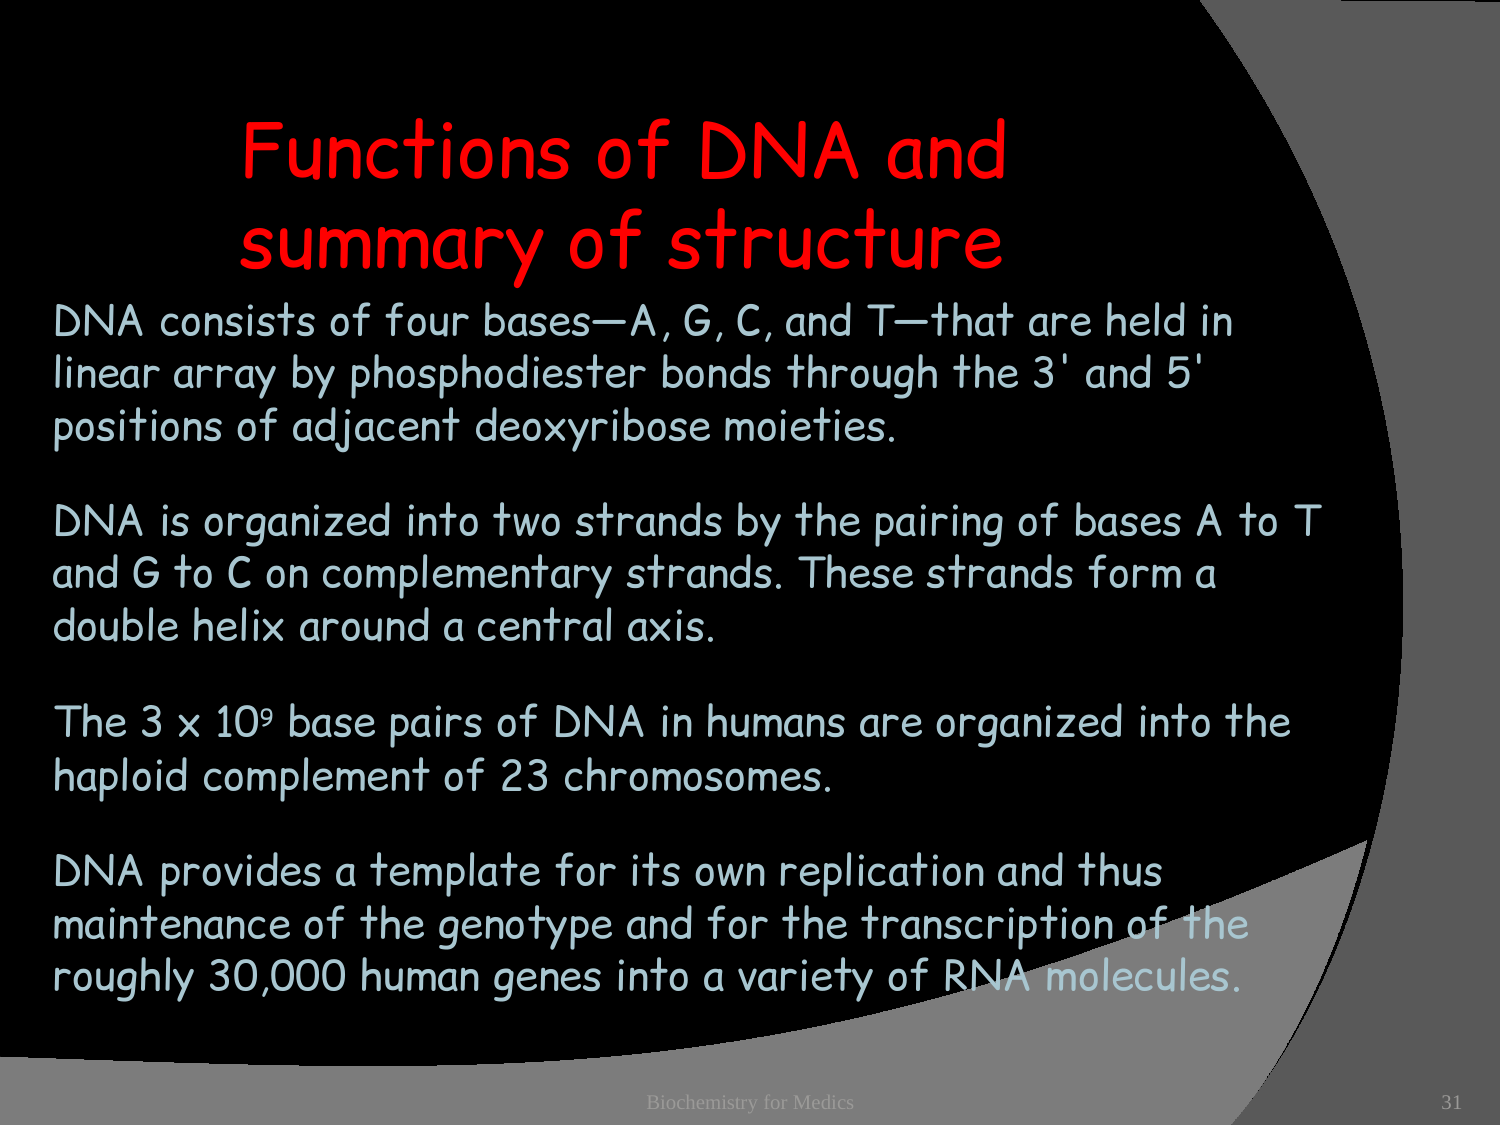

Functions of DNA and

summary of structure

DNA consists of four bases—A, G, C, and T—that are held in linear array by phosphodiester bonds through the 3' and 5' positions of adjacent deoxyribose moieties.

DNA is organized into two strands by the pairing of bases A to T and G to C on complementary strands. These strands form a double helix around a central axis.

The 3 x 10 base pairs of DNA in humans are organized into the haploid complement of 23 chromosomes.

9

DNA provides a template for its own replication and thus maintenance of the genotype and for the transcription of the roughly 30,000 human genes into a variety of RNA molecules.

Biochemistry for Medics

31